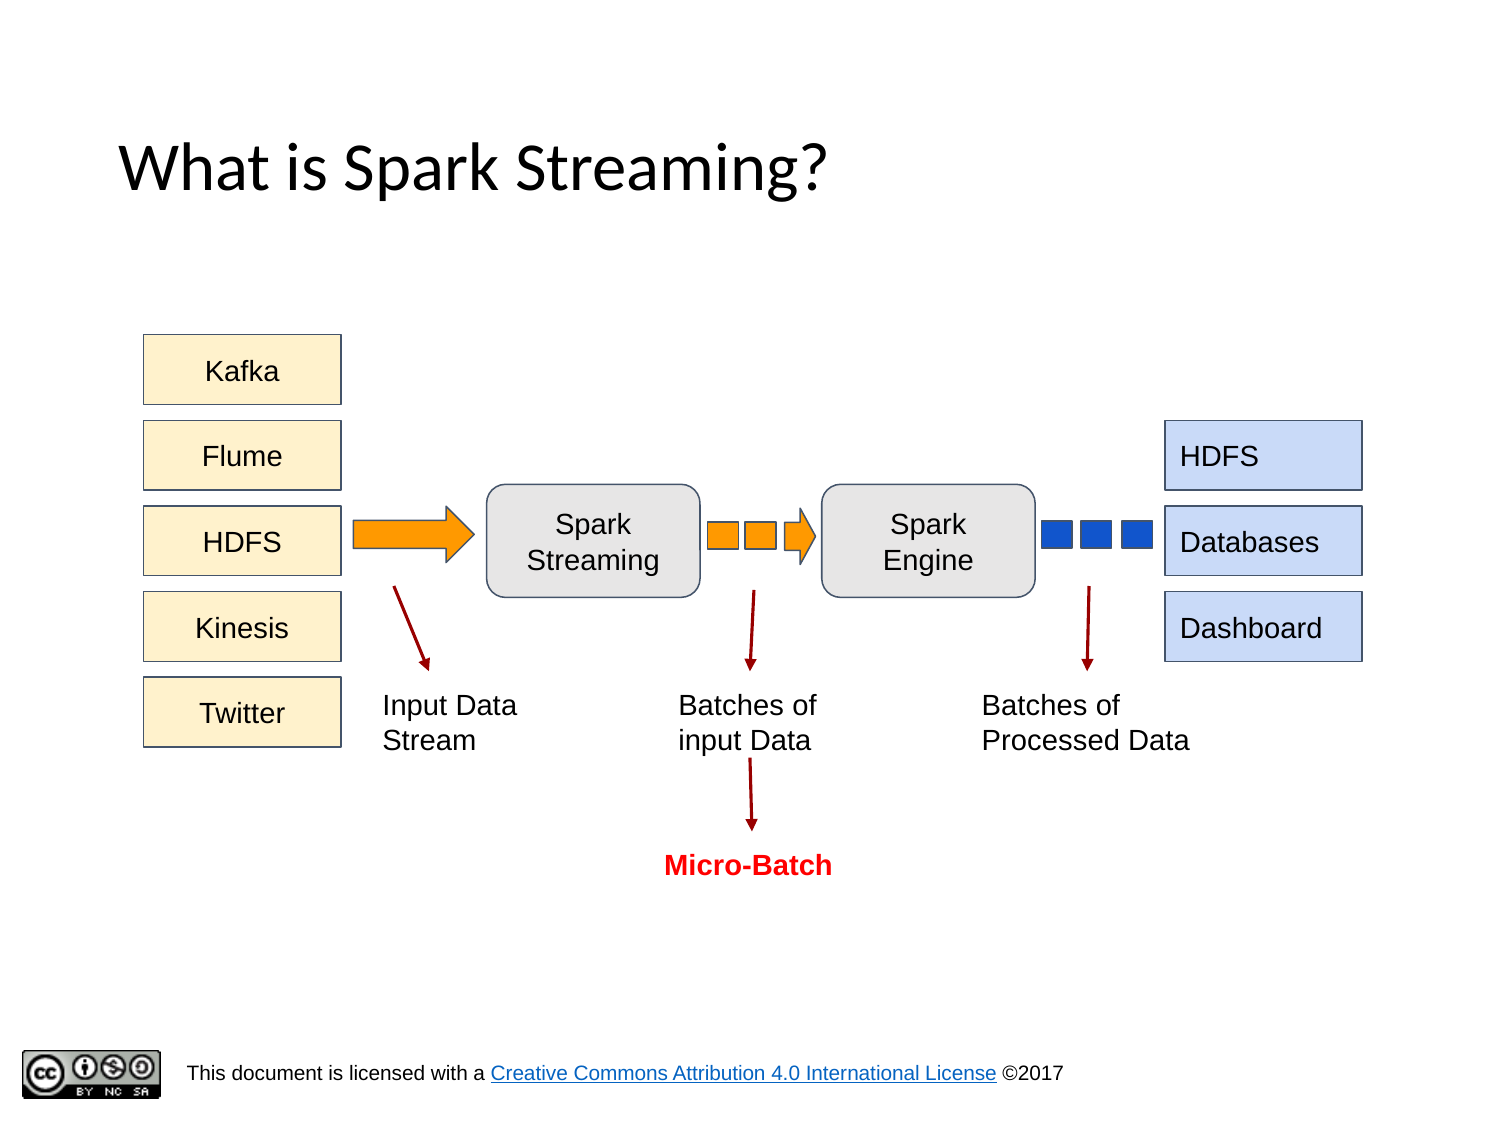

# What is Spark Streaming?
Kafka
Flume
HDFS
Kinesis
Twitter
HDFS
Databases
Dashboard
Spark Streaming
Spark Engine

Input Data
Stream
Batches of input Data
Batches of Processed Data
Micro-Batch